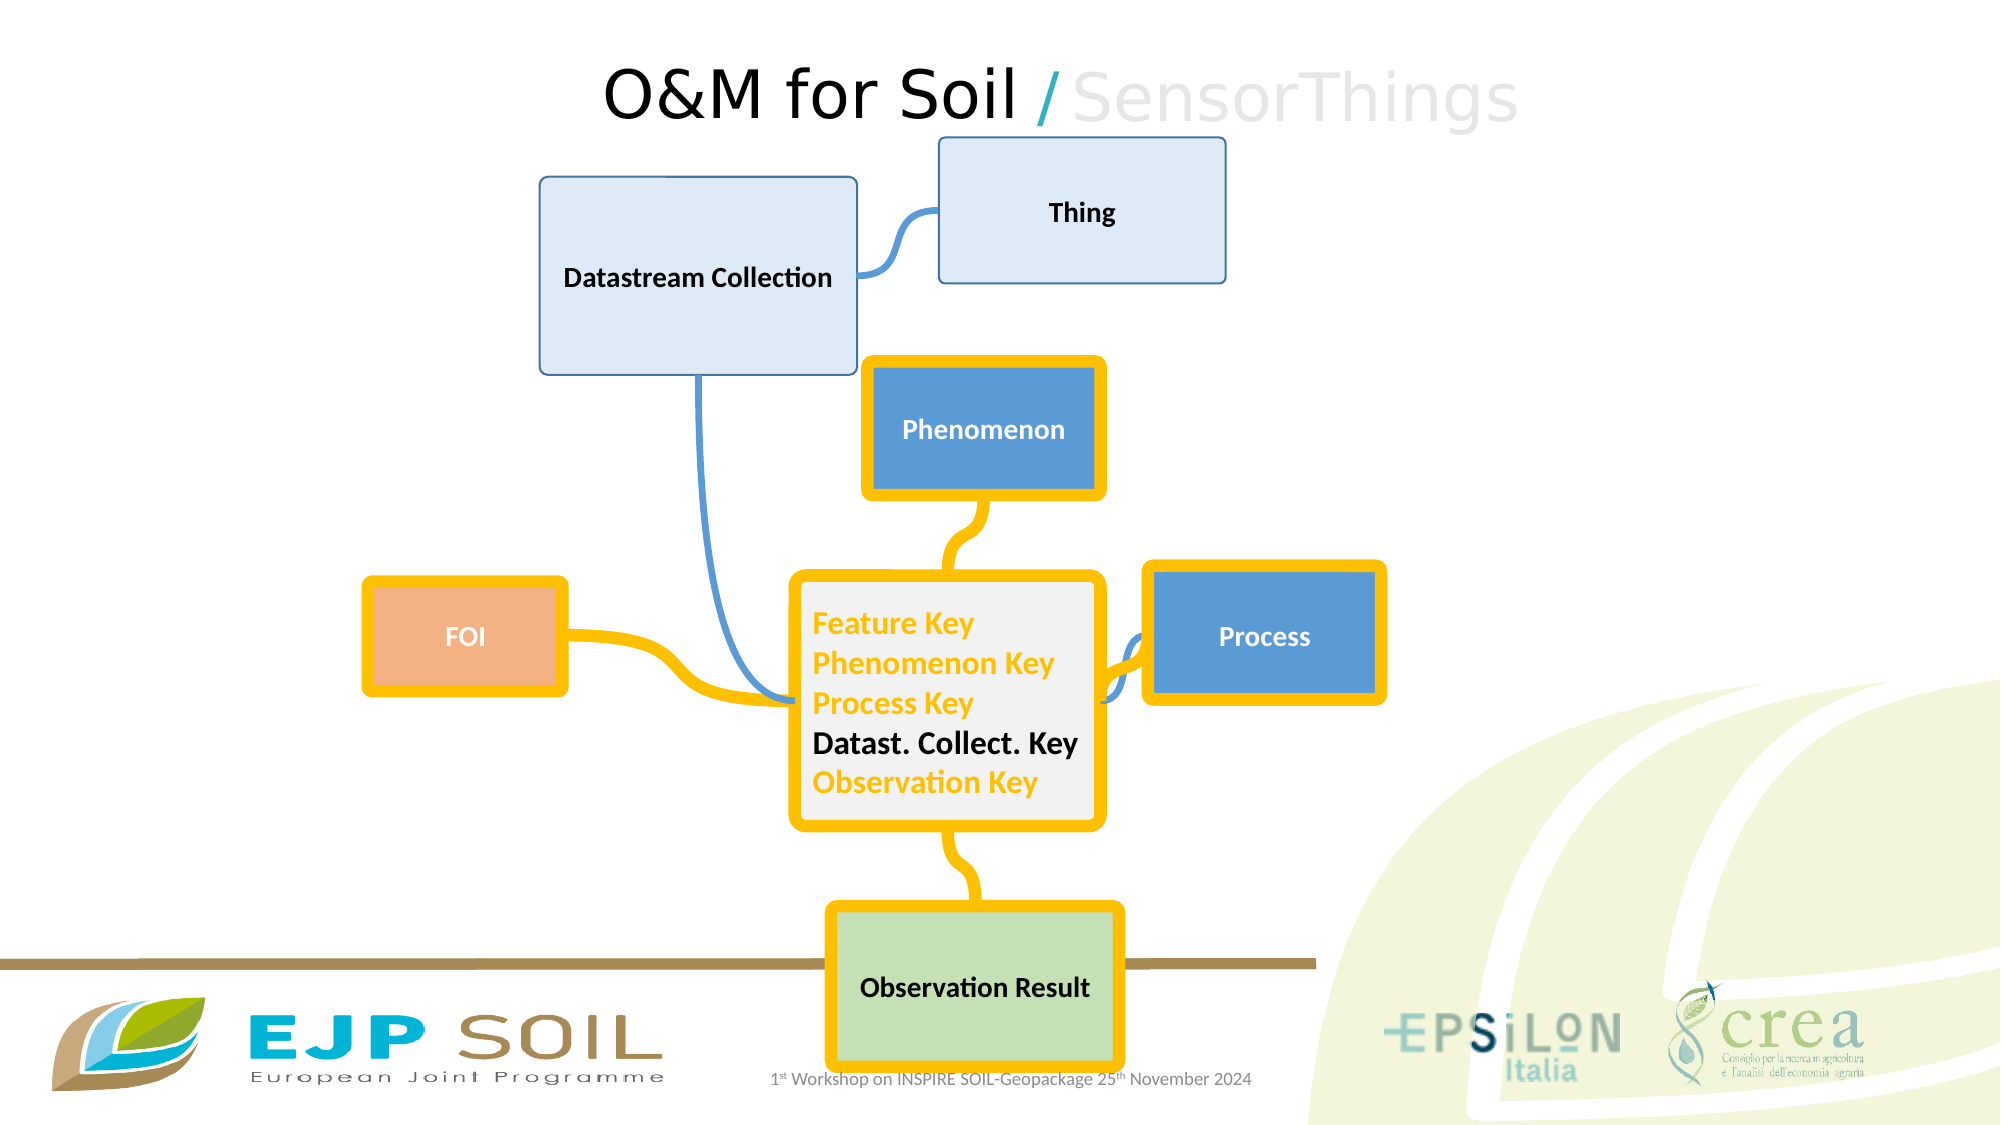

# O&M for Soil
/
SensorThings
Thing
Datastream Collection

Phenomenon
Phenomenon

Process
Process
Feature Key
Phenomenon Key
Process Key
Datast. Collect. Key
Observation Key
Feature Key
Phenomenon Key
Process Key
Datast. Collect. Key
Observation Key
Feature of Interest
FOI

Observation
Observation Result

Any
1st Workshop on INSPIRE SOIL-Geopackage 25th November 2024